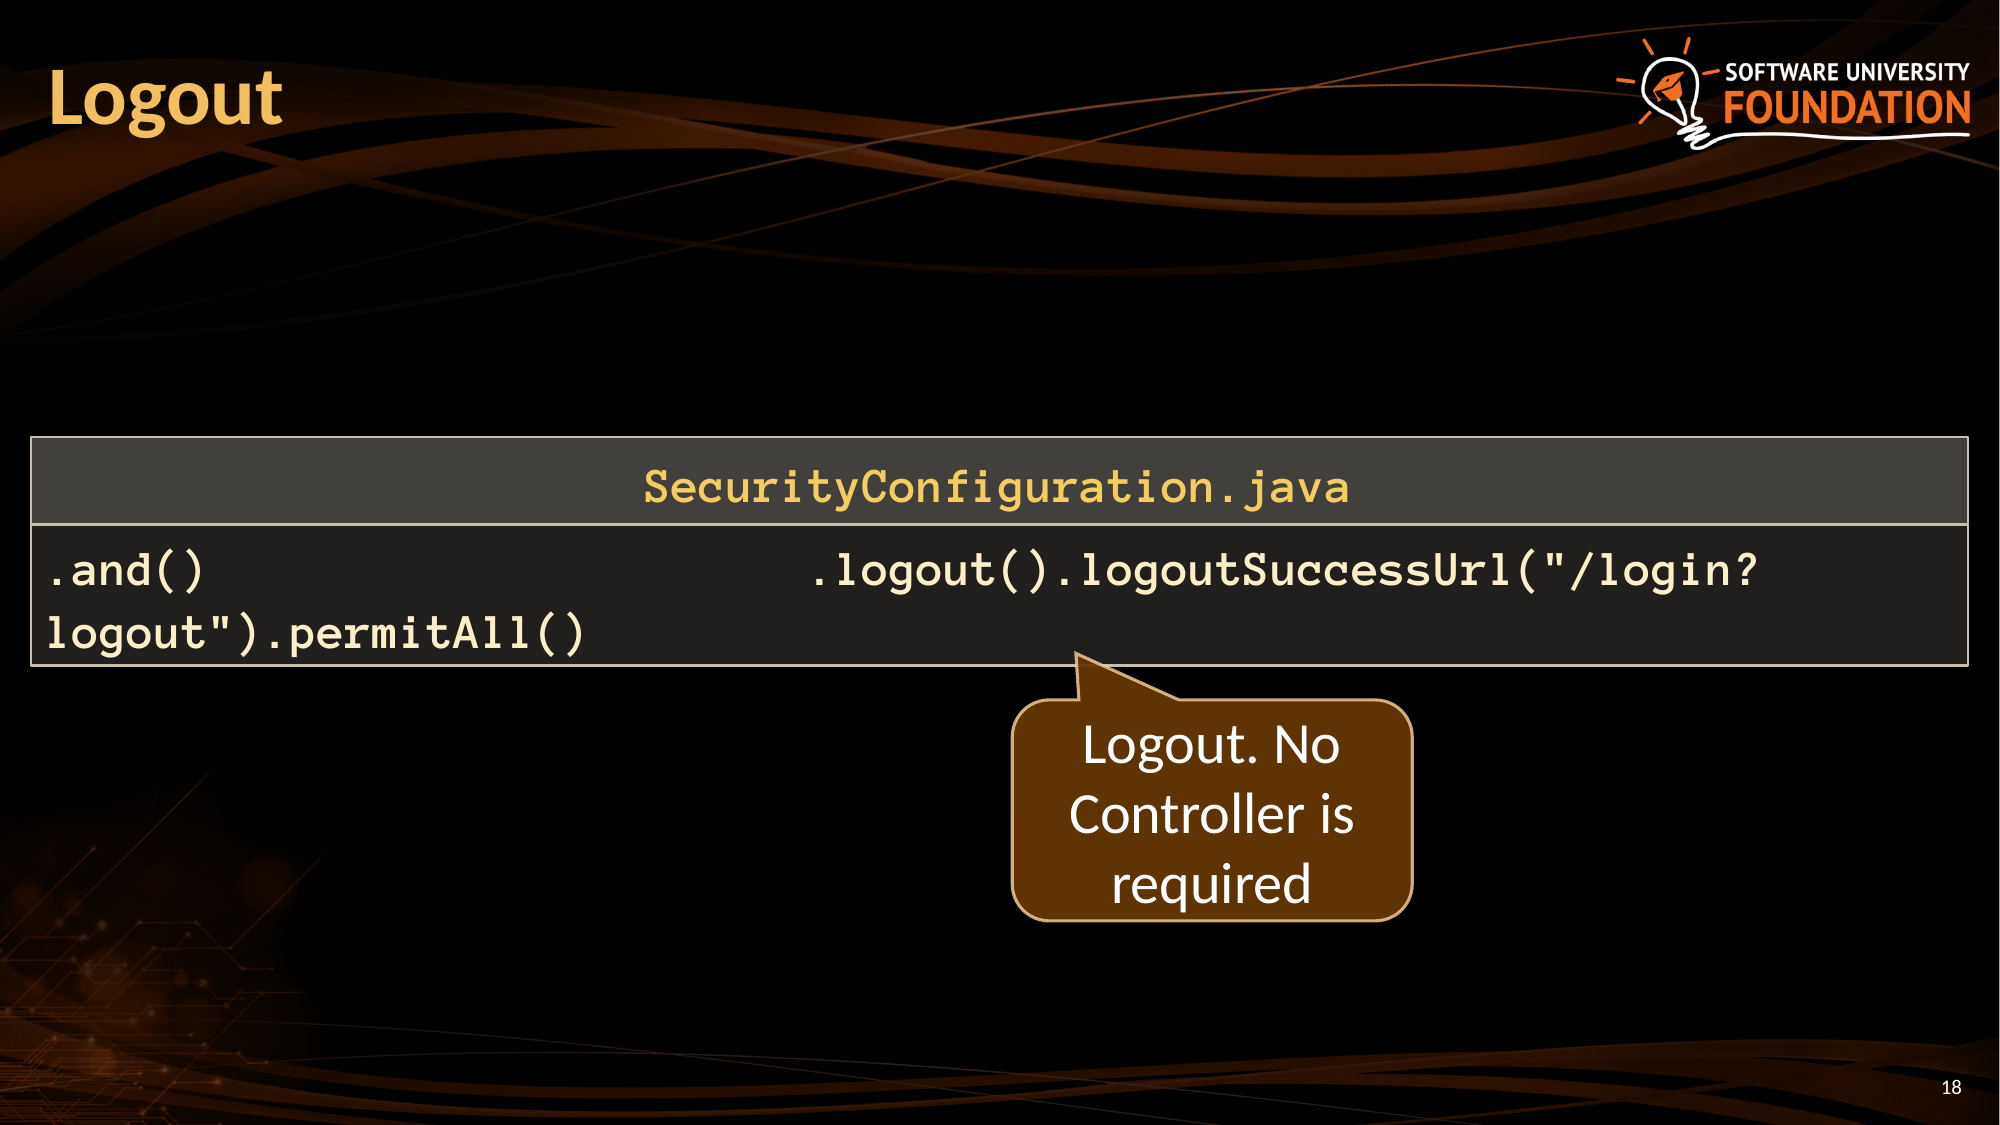

# Logout
SecurityConfiguration.java
.and()                      .logout().logoutSuccessUrl("/login?logout").permitAll()
Logout. No Controller is required
18